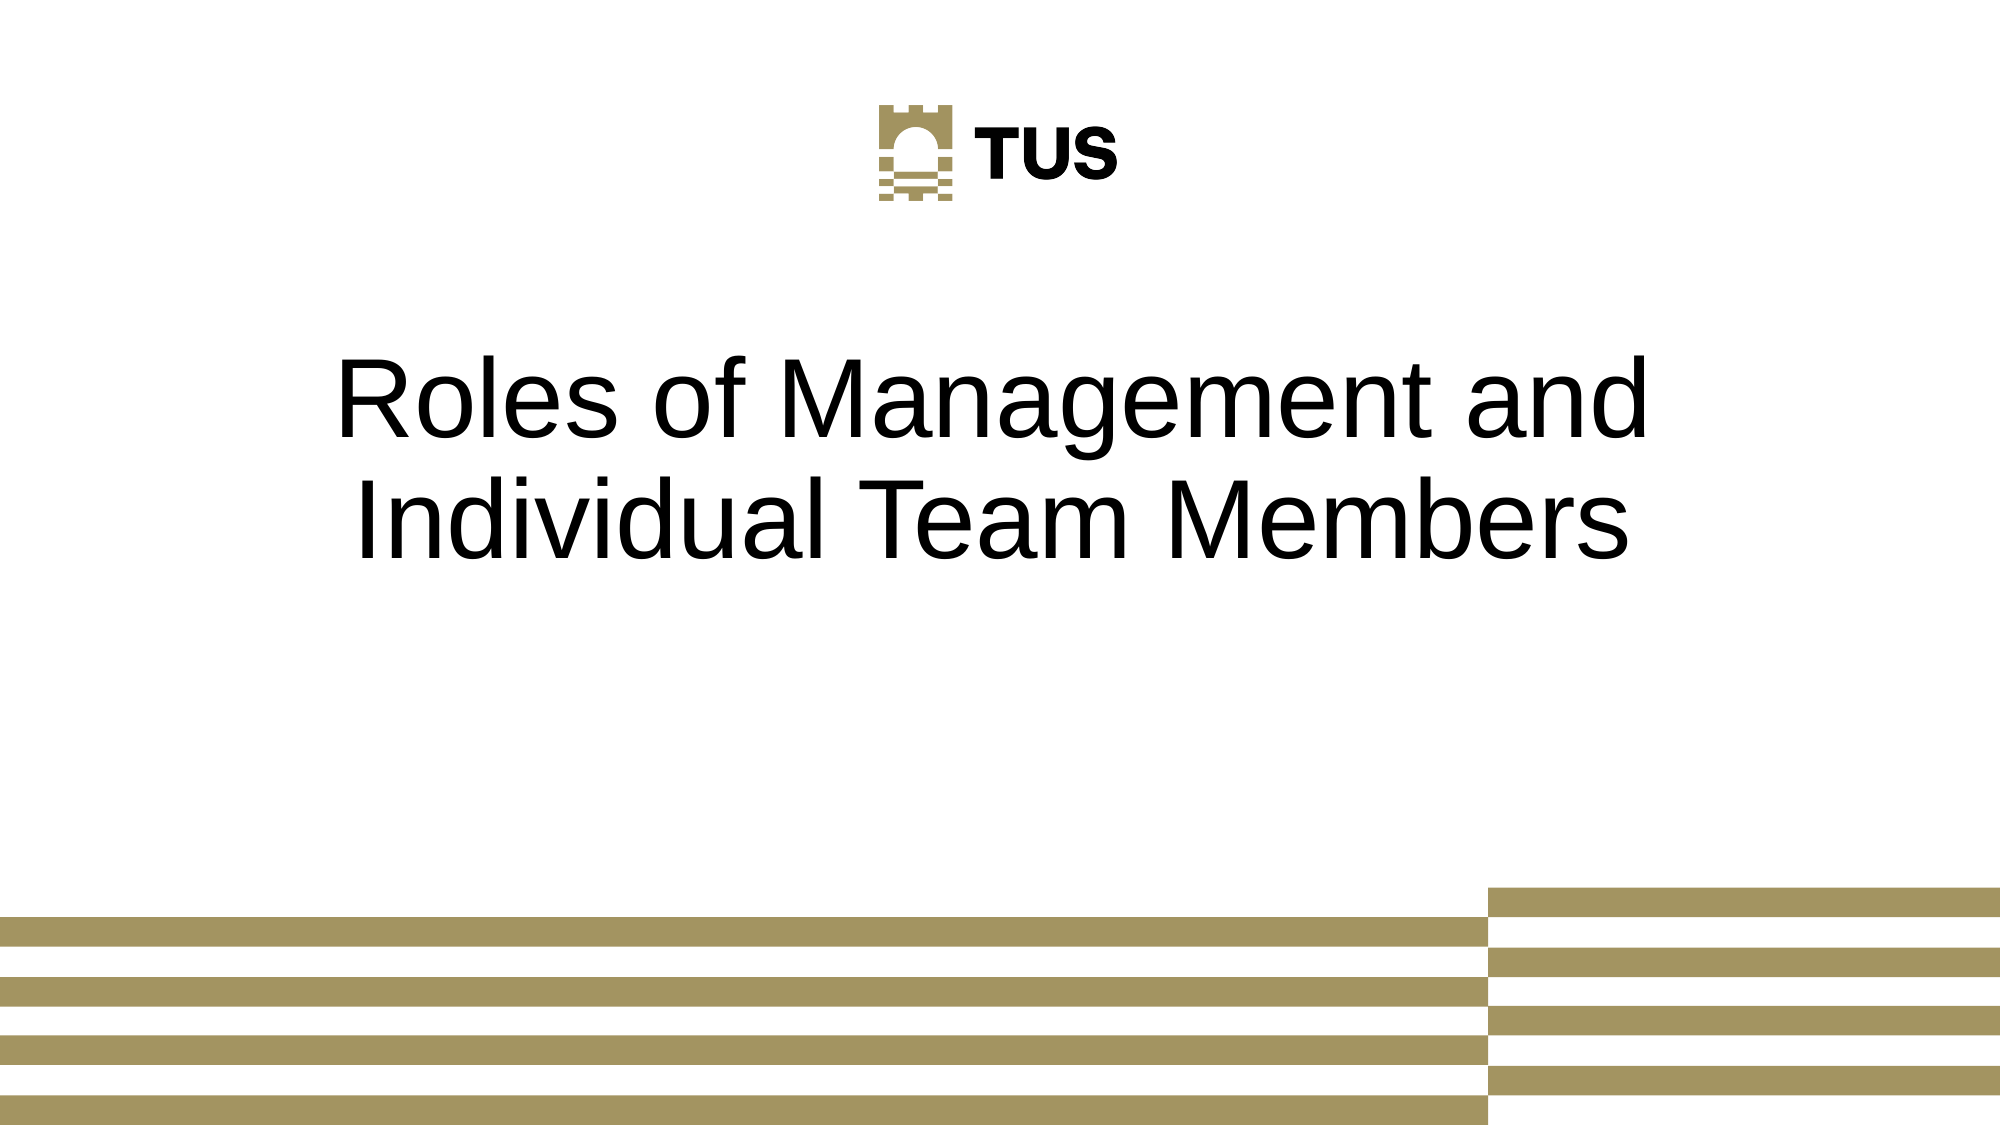

Roles of Management and Individual Team Members